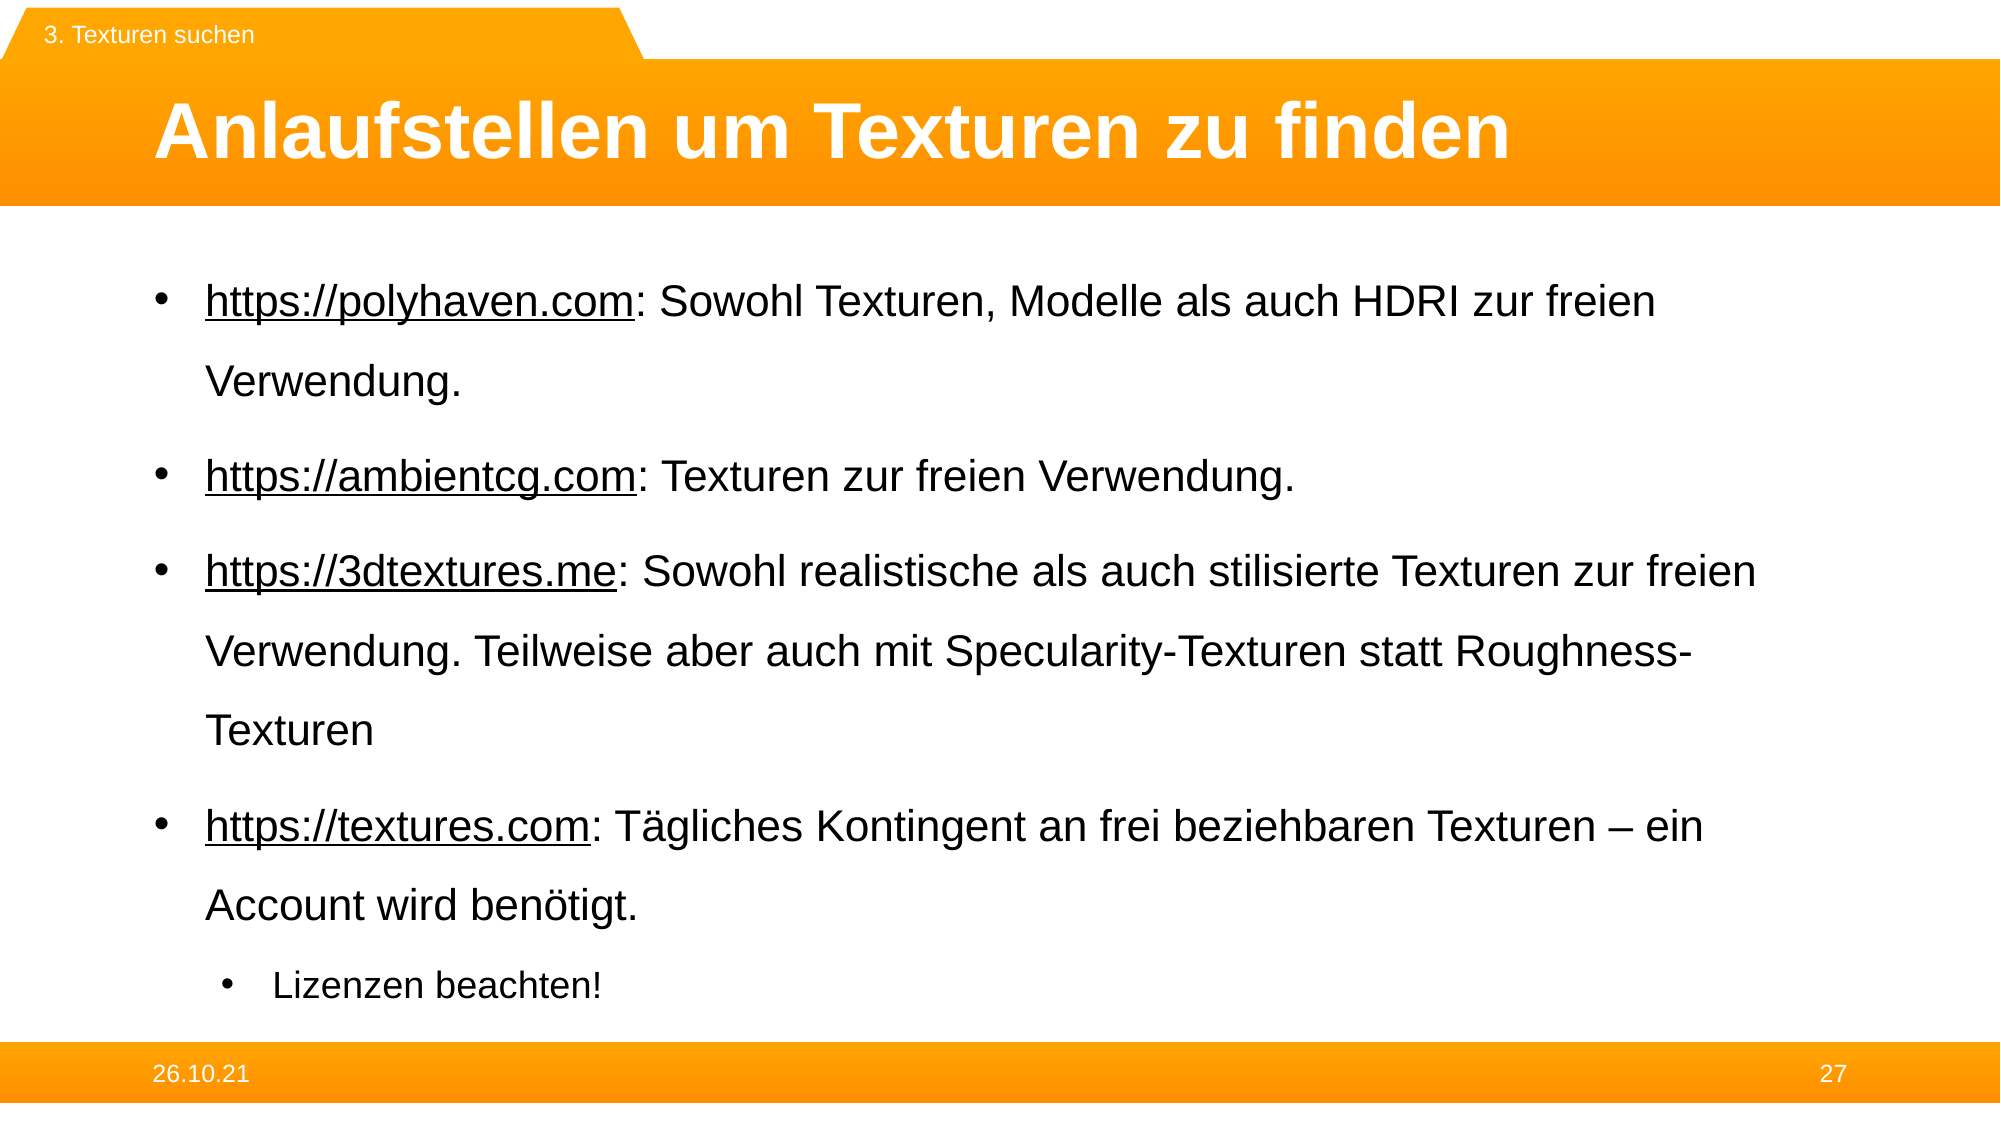

3. Texturen suchen
# Anlaufstellen um Texturen zu finden
https://polyhaven.com: Sowohl Texturen, Modelle als auch HDRI zur freien Verwendung.
https://ambientcg.com: Texturen zur freien Verwendung.
https://3dtextures.me: Sowohl realistische als auch stilisierte Texturen zur freien Verwendung. Teilweise aber auch mit Specularity-Texturen statt Roughness-Texturen
https://textures.com: Tägliches Kontingent an frei beziehbaren Texturen – ein Account wird benötigt.
Lizenzen beachten!
26.10.21

27